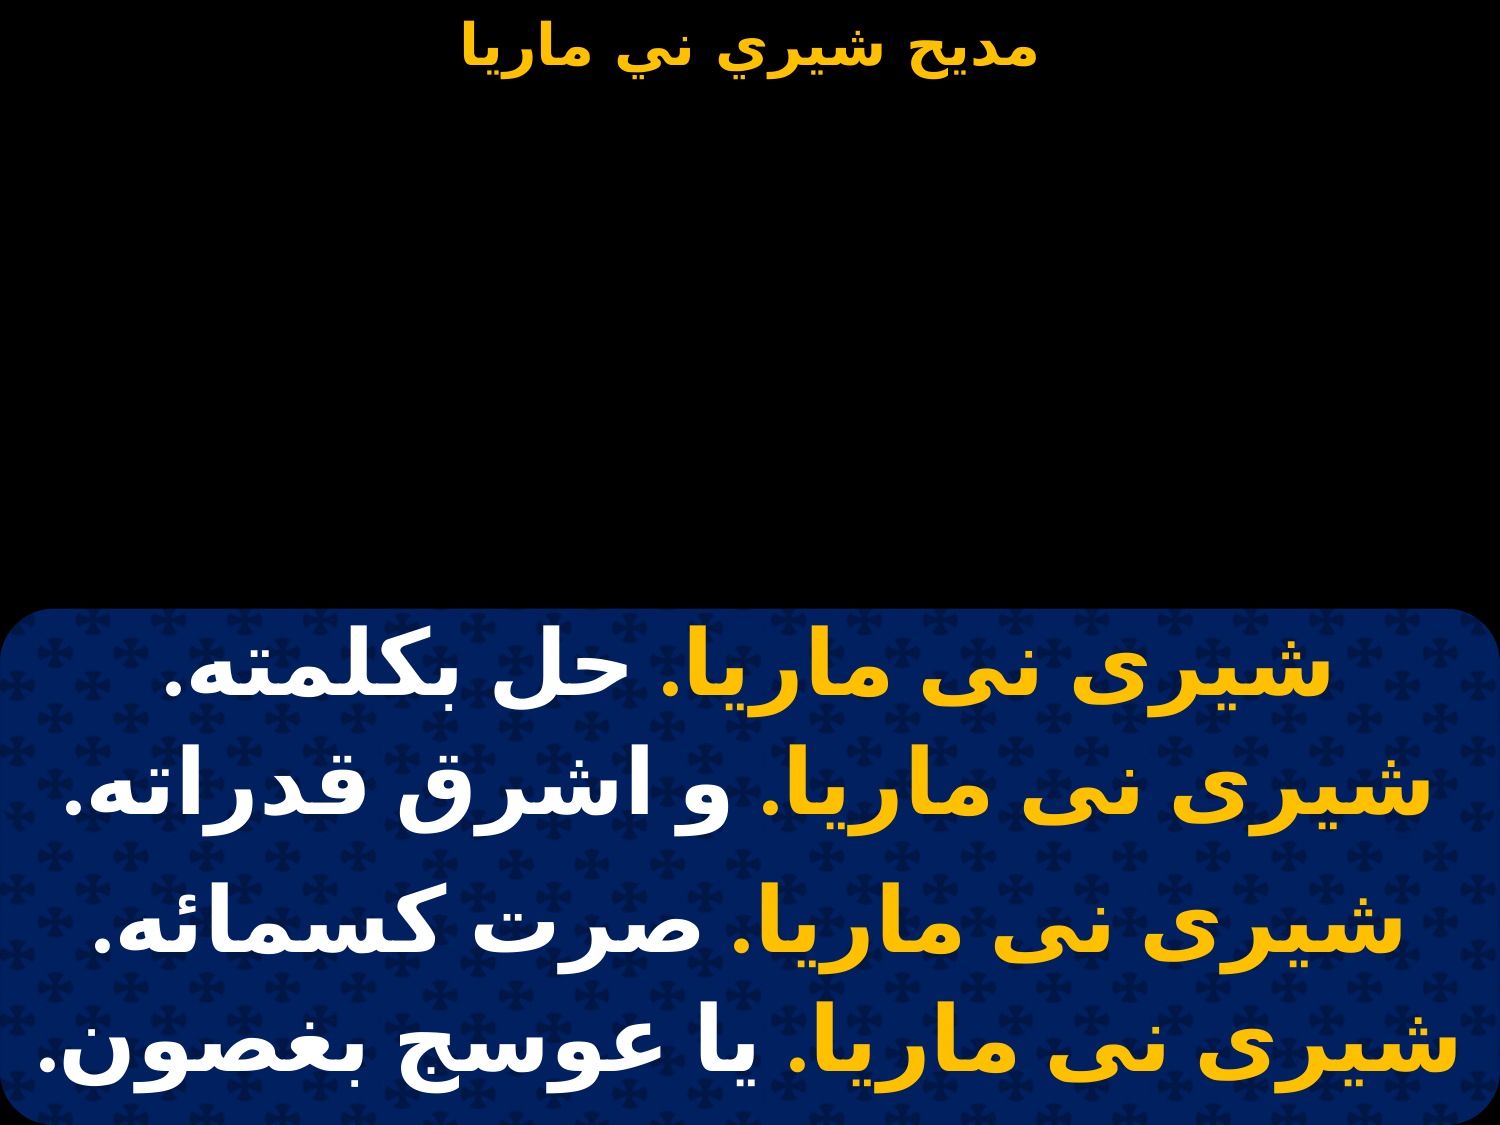

#
| شيرى نى ماريا. حل بكلمته. |
| --- |
| شيرى نى ماريا. و اشرق قدراته. |
|  |
| شيرى نى ماريا. صرت كسمائه. |
| شيرى نى ماريا. يا عوسج بغصون. |